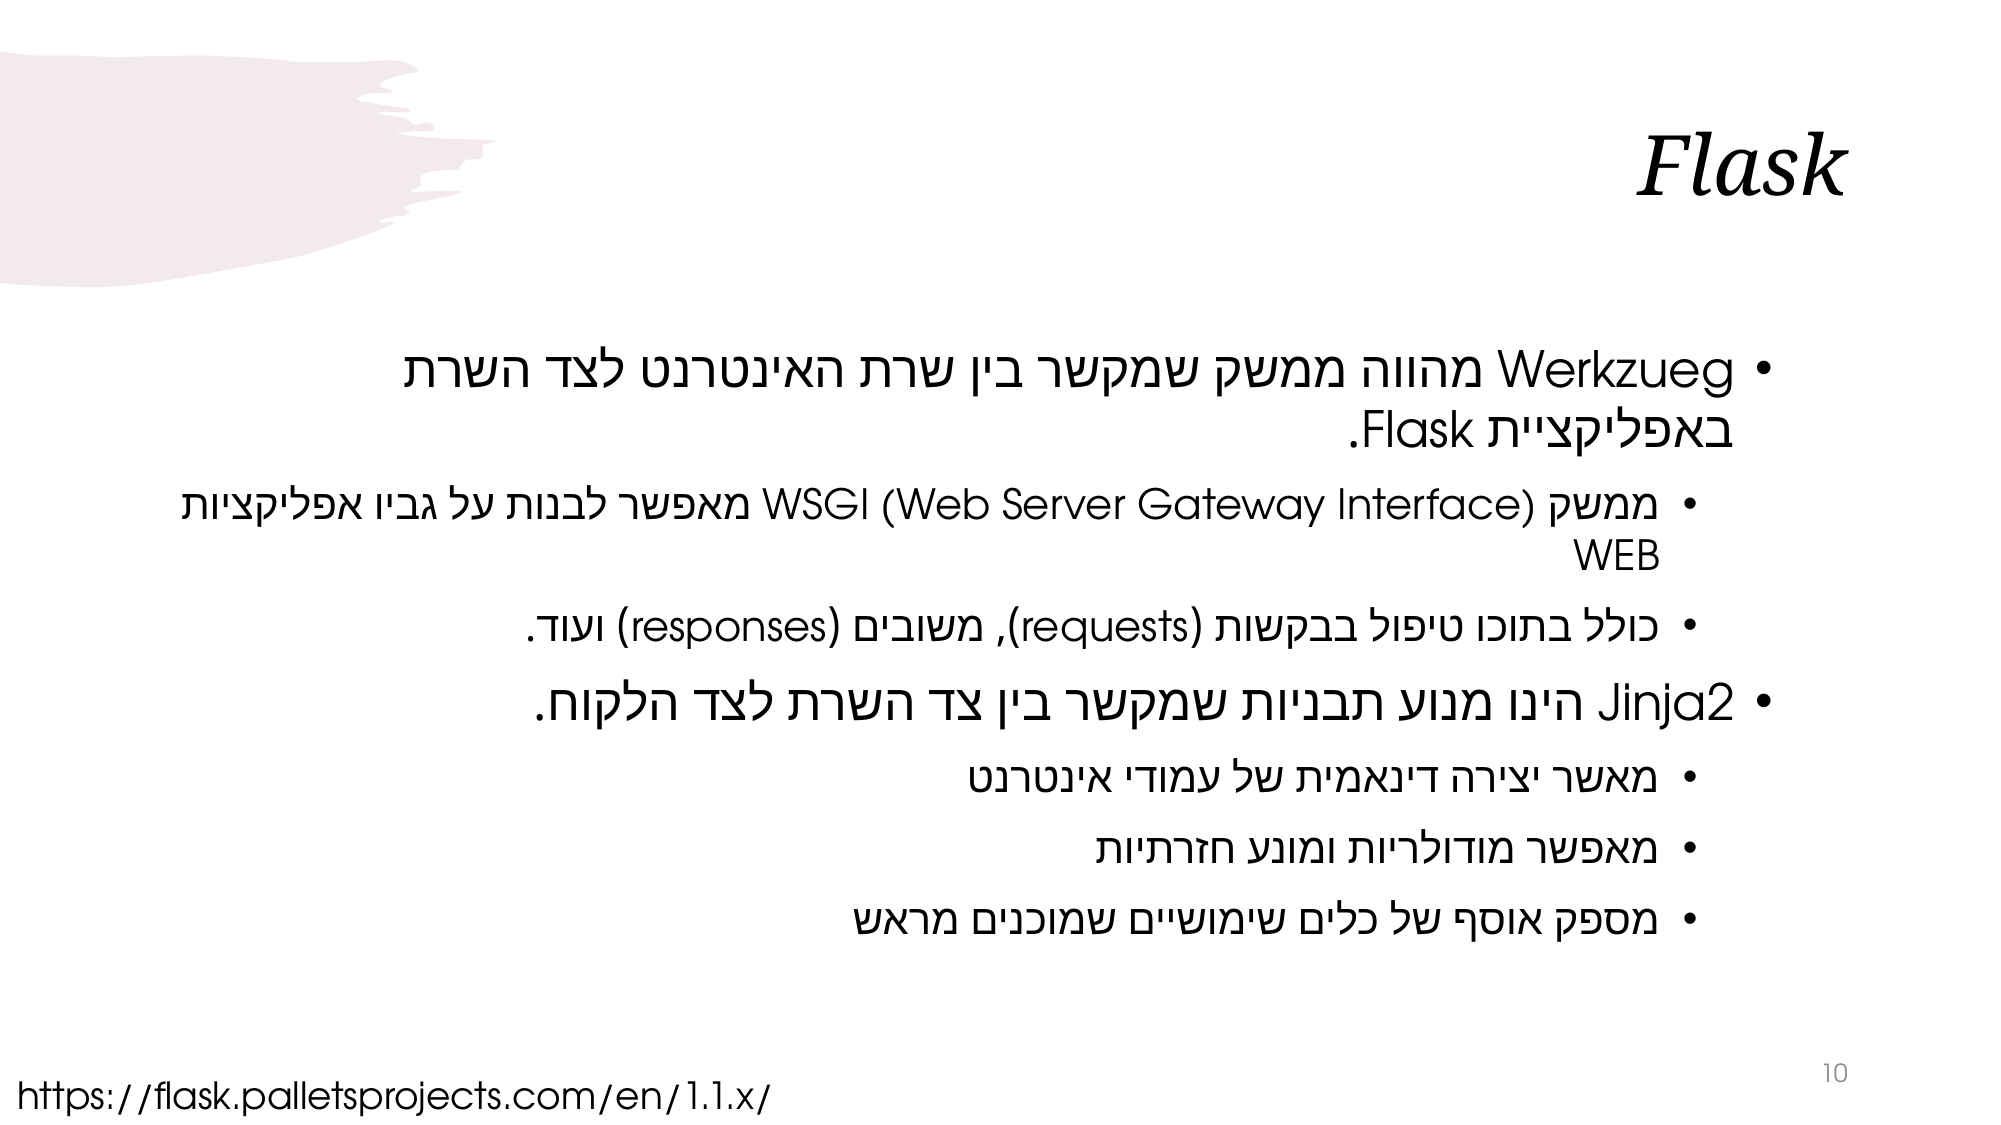

# Flask
Werkzueg מהווה ממשק שמקשר בין שרת האינטרנט לצד השרת באפליקציית Flask.
ממשק WSGI (Web Server Gateway Interface) מאפשר לבנות על גביו אפליקציות WEB
כולל בתוכו טיפול בבקשות (requests), משובים (responses) ועוד.
Jinja2 הינו מנוע תבניות שמקשר בין צד השרת לצד הלקוח.
מאשר יצירה דינאמית של עמודי אינטרנט
מאפשר מודולריות ומונע חזרתיות
מספק אוסף של כלים שימושיים שמוכנים מראש
10
https://flask.palletsprojects.com/en/1.1.x/